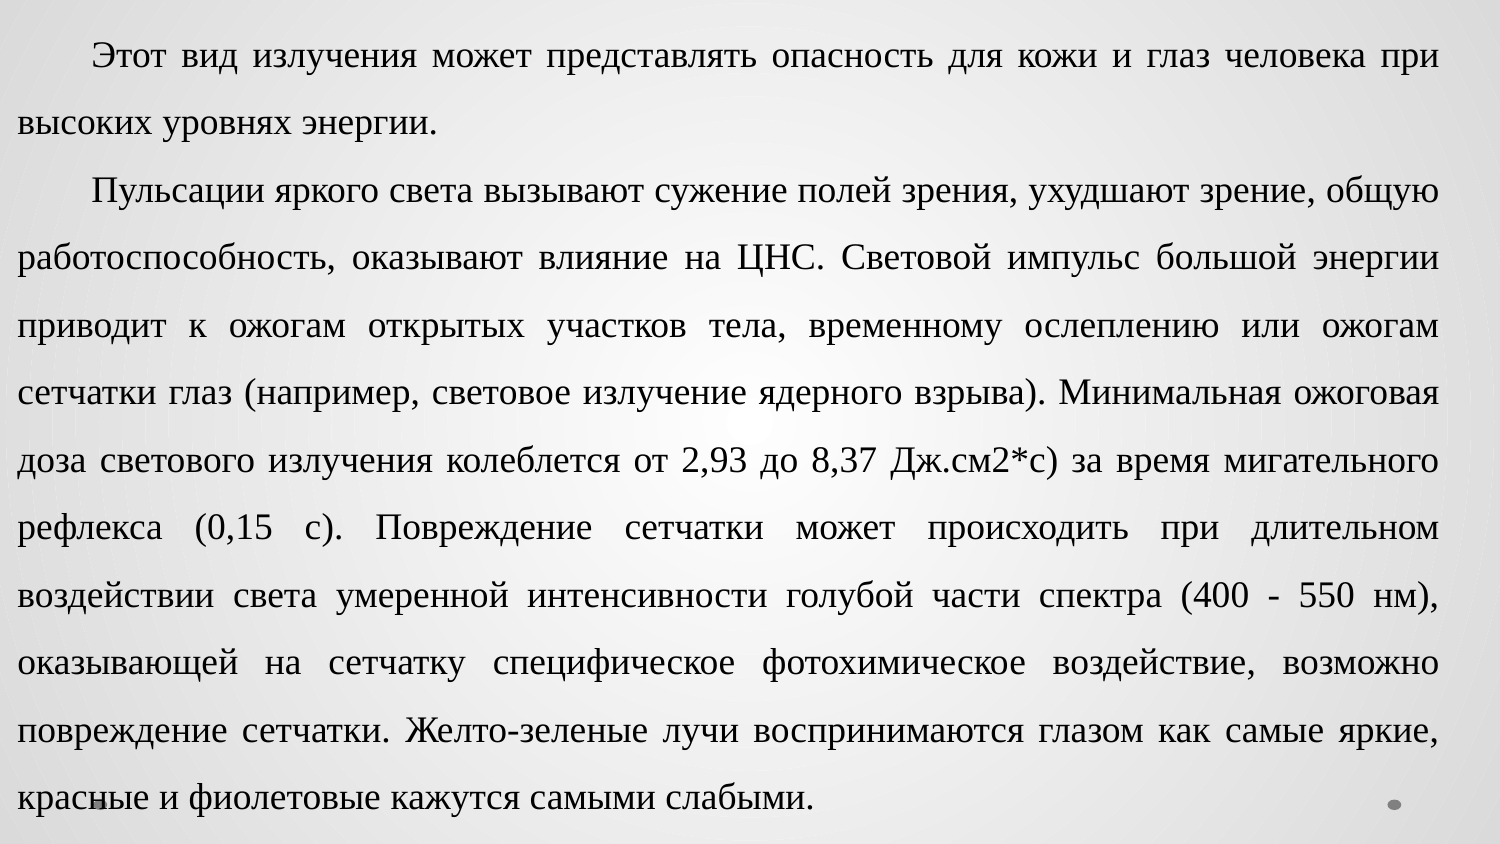

Этот вид излучения может представлять опасность для кожи и глаз человека при высоких уровнях энергии.
Пульсации яркого света вызывают сужение полей зрения, ухудшают зрение, общую работоспособность, оказывают влияние на ЦНС. Световой импульс большой энергии приводит к ожогам открытых участков тела, временному ослеплению или ожогам сетчатки глаз (например, световое излучение ядерного взрыва). Минимальная ожоговая доза светового излучения колеблется от 2,93 до 8,37 Дж.см2*с) за время мигательного рефлекса (0,15 с). Повреждение сетчатки может происходить при длительном воздействии света умеренной интенсивности голубой части спектра (400 - 550 нм), оказывающей на сетчатку специфическое фотохимическое воздействие, возможно повреждение сетчатки. Желто-зеленые лучи воспринимаются глазом как самые яркие, красные и фиолетовые кажутся самыми слабыми.